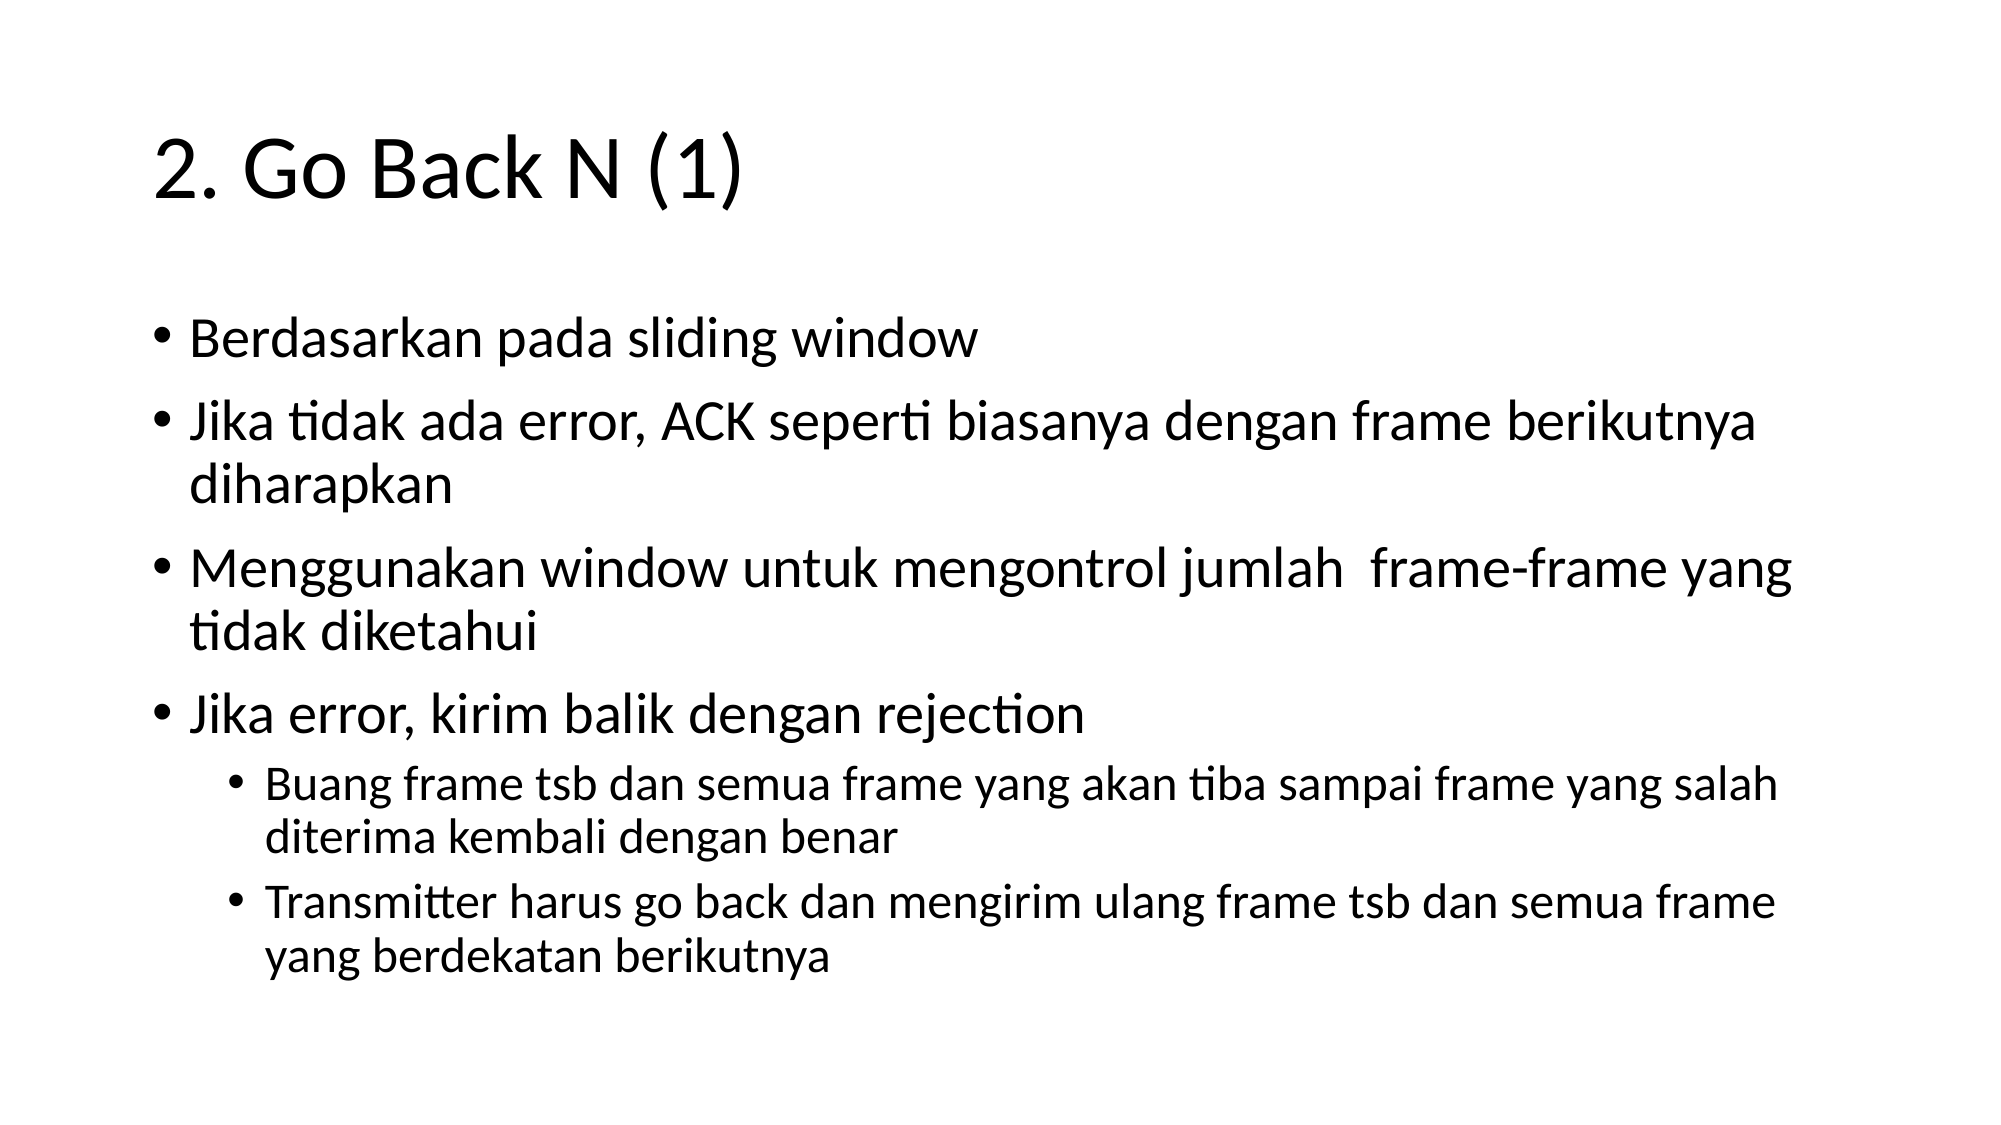

# 2. Go Back N (1)
Berdasarkan pada sliding window
Jika tidak ada error, ACK seperti biasanya dengan frame berikutnya diharapkan
Menggunakan window untuk mengontrol jumlah  frame-frame yang tidak diketahui
Jika error, kirim balik dengan rejection
Buang frame tsb dan semua frame yang akan tiba sampai frame yang salah diterima kembali dengan benar
Transmitter harus go back dan mengirim ulang frame tsb dan semua frame yang berdekatan berikutnya